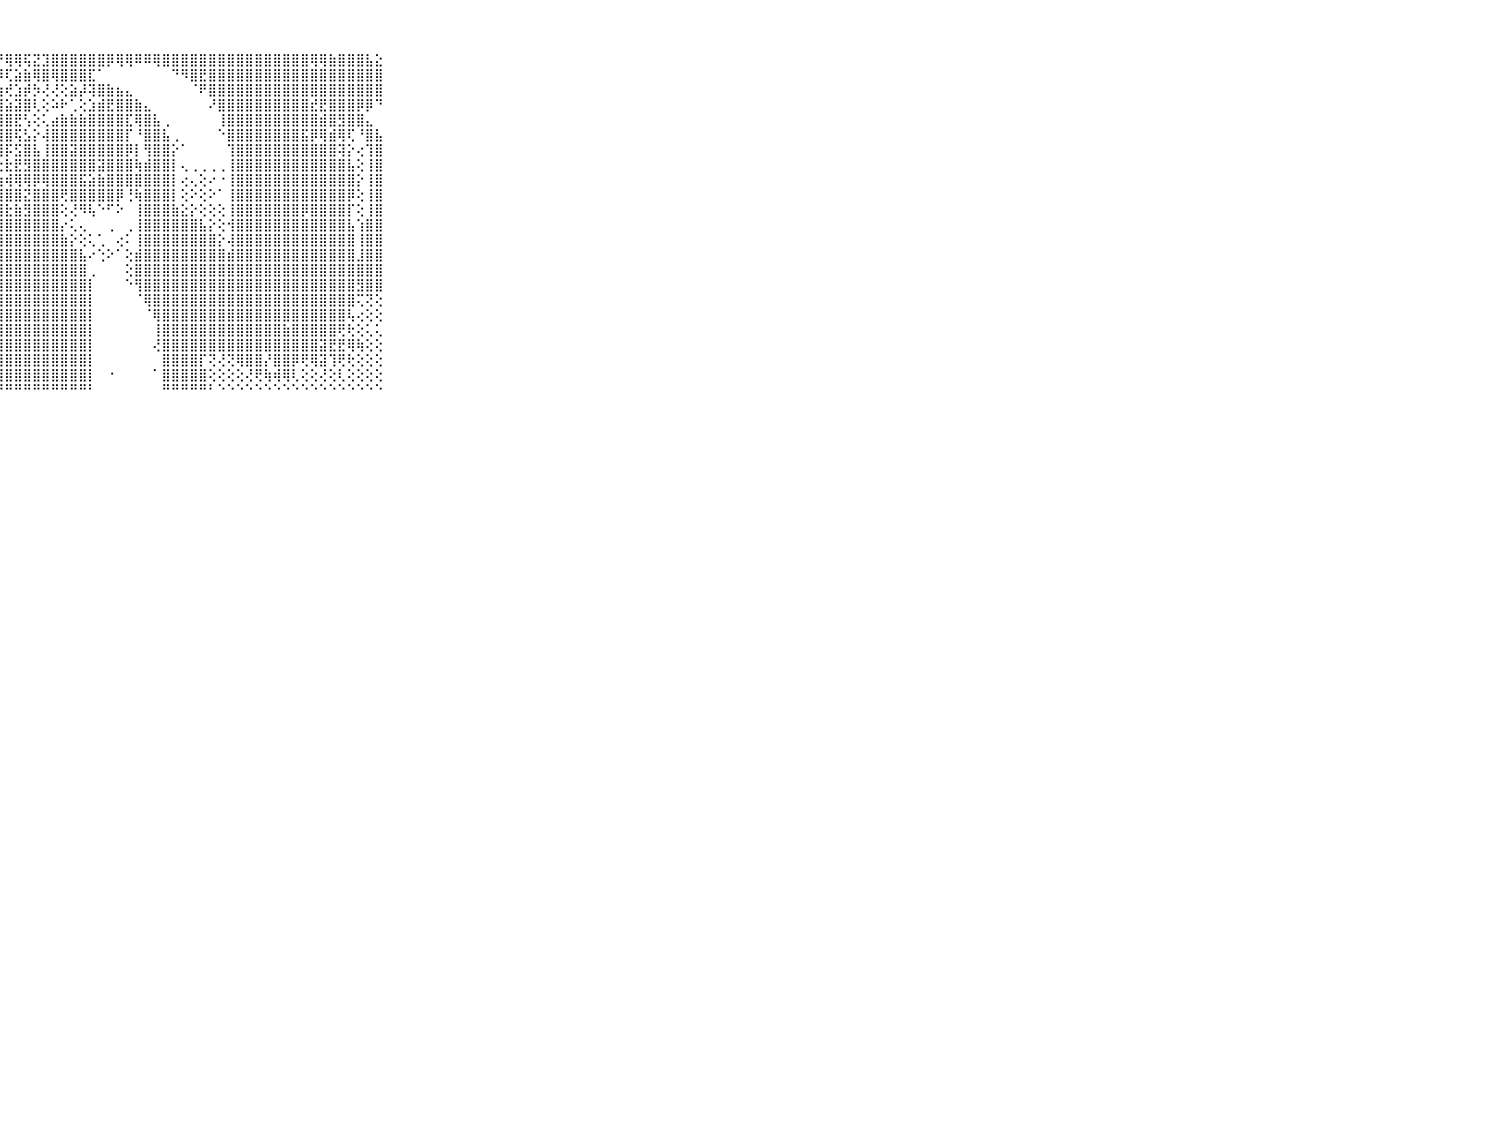

⠀⠀⠀⠀⠀⠀⠀⠀⠀⠀⠀⣱⢕⡵⢕⣜⣽⣿⣿⣧⢕⢕⢧⣼⣿⣿⢟⡞⢿⢿⢯⣝⣹⣿⣿⣿⣿⣿⣿⡿⢿⢿⠿⠿⢿⣿⣿⣿⣿⣿⣿⣿⣿⣿⣿⣿⣿⣿⣿⣿⣿⢿⢿⣷⣿⣿⣿⣧⣕⠀⠀⠀⠀⠀⠀⠀⠀⠀⠀⠀⠀
⠀⠀⠀⠀⠀⠀⠀⠀⠀⠀⠀⢹⡷⢗⢗⣼⣻⣽⣽⣿⣿⣷⡷⣿⡞⢿⢿⡾⢏⣵⣷⢿⣿⢿⣿⣿⣿⣏⠁⠀⠀⠀⠀⠀⠀⠀⠙⠻⣿⣟⣿⣿⣿⣿⣿⣿⣿⣿⣿⣿⣿⣿⣿⣿⣿⣿⣿⣿⣿⠀⠀⠀⠀⠀⠀⠀⠀⠀⠀⠀⠀
⠀⠀⠀⠀⠀⠀⠀⠀⠀⠀⠀⢱⣼⣝⣿⣿⣿⣿⣿⣿⣵⣵⣿⣿⣿⣿⣿⣳⢞⣱⡾⡳⢜⢜⢕⣵⡼⢽⣿⣷⣦⣄⠀⠀⠀⠀⠀⠀⠈⠟⣿⣿⣿⣿⣿⣿⣿⣿⣿⣿⣿⣿⣿⣿⣿⣿⣿⣿⣿⠀⠀⠀⠀⠀⠀⠀⠀⠀⠀⠀⠀
⠀⠀⠀⠀⠀⠀⠀⠀⠀⠀⠀⢱⢺⢟⡟⣿⡼⢿⢿⣯⣿⣟⣟⣻⣟⢳⢜⣼⣵⣽⣿⢇⢕⠵⠗⢁⢕⣱⣾⣟⣿⣿⣷⣄⠀⠀⠀⠀⠀⠀⠜⣿⣿⣿⣿⣿⣿⣿⣿⣿⣿⣞⣟⣿⣿⣿⡿⡿⠙⠀⠀⠀⠀⠀⠀⠀⠀⠀⠀⠀⠀
⠀⠀⠀⠀⠀⠀⠀⠀⠀⠀⠀⣜⣝⣝⣳⢷⣿⣷⢷⣷⣾⣯⡿⣿⣿⣽⣿⣿⣿⣟⢣⢕⢅⣴⣷⣷⣷⣿⣿⣿⣿⣏⢿⣿⣧⢀⠀⠀⠀⠀⠀⢸⣿⣿⣿⣿⣿⣿⣿⣿⣿⣿⣾⣿⣻⣿⣿⣄⠀⠀⠀⠀⠀⠀⠀⠀⠀⠀⠀⠀⠀
⠀⠀⠀⠀⠀⠀⠀⠀⠀⠀⠀⢱⢵⢧⡵⡼⢹⡹⡿⣻⣏⣿⣿⣳⡞⢻⣟⣿⣿⢯⣣⡕⢼⣿⣿⣿⣿⣿⣿⣿⣿⡏⠘⣿⣿⣧⢀⠀⠀⠀⠀⠑⣿⣿⣿⣿⣿⣿⣿⣿⣯⡿⢿⣾⢿⢏⠘⣿⣧⠀⠀⠀⠀⠀⠀⠀⠀⠀⠀⠀⠀
⠀⠀⠀⠀⠀⠀⠀⠀⠀⠀⠀⢜⢗⢞⢗⢞⢗⢗⢕⣟⣵⢧⡾⢧⢽⣼⢼⣽⡯⣫⣿⣧⢸⣿⣿⣽⣿⣿⣿⣿⣿⡿⡇⢻⣿⣿⡕⠁⠀⠀⠀⠀⢹⣿⣿⣿⣿⣿⣿⣿⣿⣿⣿⣿⢽⡕⢔⢹⣿⠀⠀⠀⠀⠀⠀⠀⠀⠀⠀⠀⠀
⠀⠀⠀⠀⠀⠀⠀⠀⠀⠀⠀⢕⢼⢵⢼⣿⣝⢝⣹⣽⣟⣹⣿⣎⣞⣞⣻⣗⣗⣟⣻⣿⣿⣿⣿⣿⣿⣿⣽⣿⣿⣿⢷⣾⣿⣿⡇⢄⢀⢀⢀⢀⢸⣿⣿⣿⣿⣿⣿⣿⣿⣿⣿⣿⣿⣧⢕⢸⣿⠀⠀⠀⠀⠀⠀⠀⠀⠀⠀⠀⠀
⠀⠀⠀⠀⠀⠀⠀⠀⠀⠀⠀⢕⢞⢟⢟⢱⢞⢝⢟⢯⢳⢿⢿⣟⢿⡿⢯⣵⢾⢿⢿⡿⢿⣿⣿⣿⣯⣵⣷⣿⣿⣿⣿⣿⣿⣿⡇⢔⢄⢕⠔⠐⢸⣿⣿⣿⣿⣿⣿⣿⣿⣿⣿⣿⣿⣿⡕⢸⣿⠀⠀⠀⠀⠀⠀⠀⠀⠀⠀⠀⠀
⠀⠀⠀⠀⠀⠀⠀⠀⠀⠀⠀⢜⣝⢿⢿⢝⡝⢝⢝⣻⣝⣝⣝⣏⣝⣯⣻⣻⣿⣿⣝⣿⣿⣿⢟⣿⣿⣿⣿⣿⡿⢘⢷⣿⣿⣿⡇⢕⠕⢕⠕⠁⢸⣿⣿⣿⣿⣿⣿⣿⣿⣿⣿⣿⣿⡿⢕⢸⣿⠀⠀⠀⠀⠀⠀⠀⠀⠀⠀⠀⠀
⠀⠀⠀⠀⠀⠀⠀⠀⠀⠀⠀⢕⢕⢕⢱⢵⣵⢕⢷⢗⡕⢳⣷⣷⣗⡞⣟⣻⣗⣷⣻⣿⣿⣿⢕⢜⠻⢧⠑⠋⠕⠀⢸⣿⣿⣿⣷⣕⡕⢕⢕⢕⢸⣿⣿⣿⣿⣿⣿⣿⡿⣿⣿⣿⣿⡏⢕⢸⣿⠀⠀⠀⠀⠀⠀⠀⠀⠀⠀⠀⠀
⠀⠀⠀⠀⠀⠀⠀⠀⠀⠀⠀⣇⣝⣝⣝⣝⣝⣝⣝⣏⡹⢽⣽⣽⣵⣿⣿⣿⣿⣿⣿⣿⣿⣿⡔⢅⢄⠀⠀⢀⠀⢀⢸⣿⣿⣿⣿⣿⣿⣧⡕⢕⢺⣿⣿⣿⣿⣿⣿⣿⣿⣿⣿⣿⣿⣧⢱⣿⣿⠀⠀⠀⠀⠀⠀⠀⠀⠀⠀⠀⠀
⠀⠀⠀⠀⠀⠀⠀⠀⠀⠀⠀⢇⢕⣕⢕⡇⡗⣳⣟⢳⣳⢟⣽⢽⣽⣽⣽⣿⣿⣿⣿⣿⣿⣿⣷⡕⢕⢅⢁⠀⢔⠅⢸⣿⣿⣿⣿⣿⣿⣿⣿⡕⢼⣿⣿⣿⣿⣿⣿⣿⣿⣿⣿⣿⣿⣿⢸⣿⣿⠀⠀⠀⠀⠀⠀⠀⠀⠀⠀⠀⠀
⠀⠀⠀⠀⠀⠀⠀⠀⠀⠀⠀⢗⢗⢟⣻⣝⣿⣹⣏⣹⡽⣿⢿⣿⣿⣿⣿⣿⣿⣿⣿⣿⣿⣿⣿⣿⣧⠔⢑⠕⠁⢕⣾⣿⣿⣿⣿⣿⣿⣿⣿⣿⣾⣿⣿⣿⣿⣿⣿⣿⣿⣿⣿⣿⣿⣿⣸⣿⣿⠀⠀⠀⠀⠀⠀⠀⠀⠀⠀⠀⠀
⠀⠀⠀⠀⠀⠀⠀⠀⠀⠀⠀⣽⣟⢫⣽⡧⣼⢿⣿⣷⣿⣿⣿⣿⣿⣿⣿⣿⣿⣿⣿⣿⣿⣿⣿⣿⣿⢀⠀⠀⠀⢕⣿⣿⣿⣿⣿⣿⣿⣿⣿⣿⣿⣿⣿⣿⣿⣿⣿⣿⣿⣿⣿⣿⣿⣿⣿⣿⣿⠀⠀⠀⠀⠀⠀⠀⠀⠀⠀⠀⠀
⠀⠀⠀⠀⠀⠀⠀⠀⠀⠀⠀⢾⢟⣿⡟⣿⣿⣟⣻⣯⣯⣿⣿⣿⣿⣿⣿⣿⣿⣿⣿⣿⣿⣿⣿⣿⣿⡇⠀⠀⠀⠑⢻⣿⣿⣿⣿⣿⣿⣿⣿⣿⣿⣿⣿⣿⣿⣿⣿⣿⣿⣿⣿⣿⣿⣿⣻⣿⣿⠀⠀⠀⠀⠀⠀⠀⠀⠀⠀⠀⠀
⠀⠀⠀⠀⠀⠀⠀⠀⠀⠀⠀⣿⣿⣹⣽⣽⣿⣾⣿⣿⣿⣿⣿⣿⣿⣿⣿⣿⣿⣿⣿⣿⣿⣿⣿⣿⣿⡇⠀⠀⠀⠀⠈⢿⣿⣿⣿⣿⣿⣿⣿⣿⣿⣿⣿⣿⣿⣿⣿⣿⣿⣿⣿⣿⣿⣿⢍⢝⢕⠀⠀⠀⠀⠀⠀⠀⠀⠀⠀⠀⠀
⠀⠀⠀⠀⠀⠀⠀⠀⠀⠀⠀⣿⣿⣿⣿⣿⣿⣿⣿⣿⣿⣿⣿⣿⣿⣿⣿⣿⣿⣿⣿⣿⣿⣿⣿⣿⣿⡇⠀⠀⠀⠀⠀⠈⢿⣿⣿⣿⣿⣿⣿⣿⣿⣿⣿⣿⣿⣿⣿⣿⣿⣿⣿⣿⣿⢧⢔⢕⢕⠀⠀⠀⠀⠀⠀⠀⠀⠀⠀⠀⠀
⠀⠀⠀⠀⠀⠀⠀⠀⠀⠀⠀⢻⣷⣿⣿⣿⣯⣽⢿⡿⣿⣿⣿⣿⣿⣿⣿⣿⣿⣿⣿⣿⣿⣿⣿⣿⣿⡇⠀⠀⠀⠀⠀⠀⢸⣿⣿⣿⣿⣿⣿⣿⣿⣿⣿⣿⣿⣿⣷⣿⣿⣿⣿⣿⢟⢗⢕⢅⢅⠀⠀⠀⠀⠀⠀⠀⠀⠀⠀⠀⠀
⠀⠀⠀⠀⠀⠀⠀⠀⠀⠀⠀⣿⣿⣿⣯⣵⣿⣿⣿⣿⣿⣿⣿⣿⣿⣿⣿⣿⣿⣿⣿⣿⣿⣿⣿⣿⣿⡇⠀⠀⠀⠀⠀⠀⢜⣿⣿⣿⣿⣿⣿⣿⣿⣿⣿⣿⣿⣿⣿⣿⣿⣿⣽⣟⣟⢿⢷⢕⢕⠀⠀⠀⠀⠀⠀⠀⠀⠀⠀⠀⠀
⠀⠀⠀⠀⠀⠀⠀⠀⠀⠀⠀⣿⣿⣿⣞⣿⣿⣿⣯⣼⣵⣿⣿⣿⣿⣿⣿⣿⣿⣿⣿⣿⣿⣿⣿⣿⣿⡇⠀⠀⠀⠀⠀⠀⠀⣿⣿⣿⣿⡏⢝⢜⢝⢿⣿⣿⡜⣿⣿⡿⢟⢿⣽⢹⢟⢗⢕⢕⢕⠀⠀⠀⠀⠀⠀⠀⠀⠀⠀⠀⠀
⠀⠀⠀⠀⠀⠀⠀⠀⠀⠀⠀⡿⢿⣿⣿⣿⣽⣼⣿⣿⣿⣿⣿⣿⣿⣿⣿⣿⣿⣿⣿⣿⣿⣿⣿⣿⣿⡇⠀⠐⠀⠀⠀⠀⠁⣿⣿⣿⣿⣿⢕⢕⢕⢕⢜⢟⢷⢾⢿⢇⢕⢕⢜⢕⢇⢕⢕⢕⢕⠀⠀⠀⠀⠀⠀⠀⠀⠀⠀⠀⠀
⠀⠀⠀⠀⠀⠀⠀⠀⠀⠀⠀⠙⠛⠙⠛⠛⠛⠛⠛⠛⠛⠛⠛⠛⠛⠛⠛⠛⠛⠛⠛⠛⠛⠛⠛⠛⠛⠃⠀⠀⠀⠀⠀⠀⠀⠛⠛⠛⠛⠛⠃⠑⠑⠑⠑⠑⠑⠑⠑⠑⠑⠑⠑⠑⠑⠑⠑⠑⠑⠀⠀⠀⠀⠀⠀⠀⠀⠀⠀⠀⠀